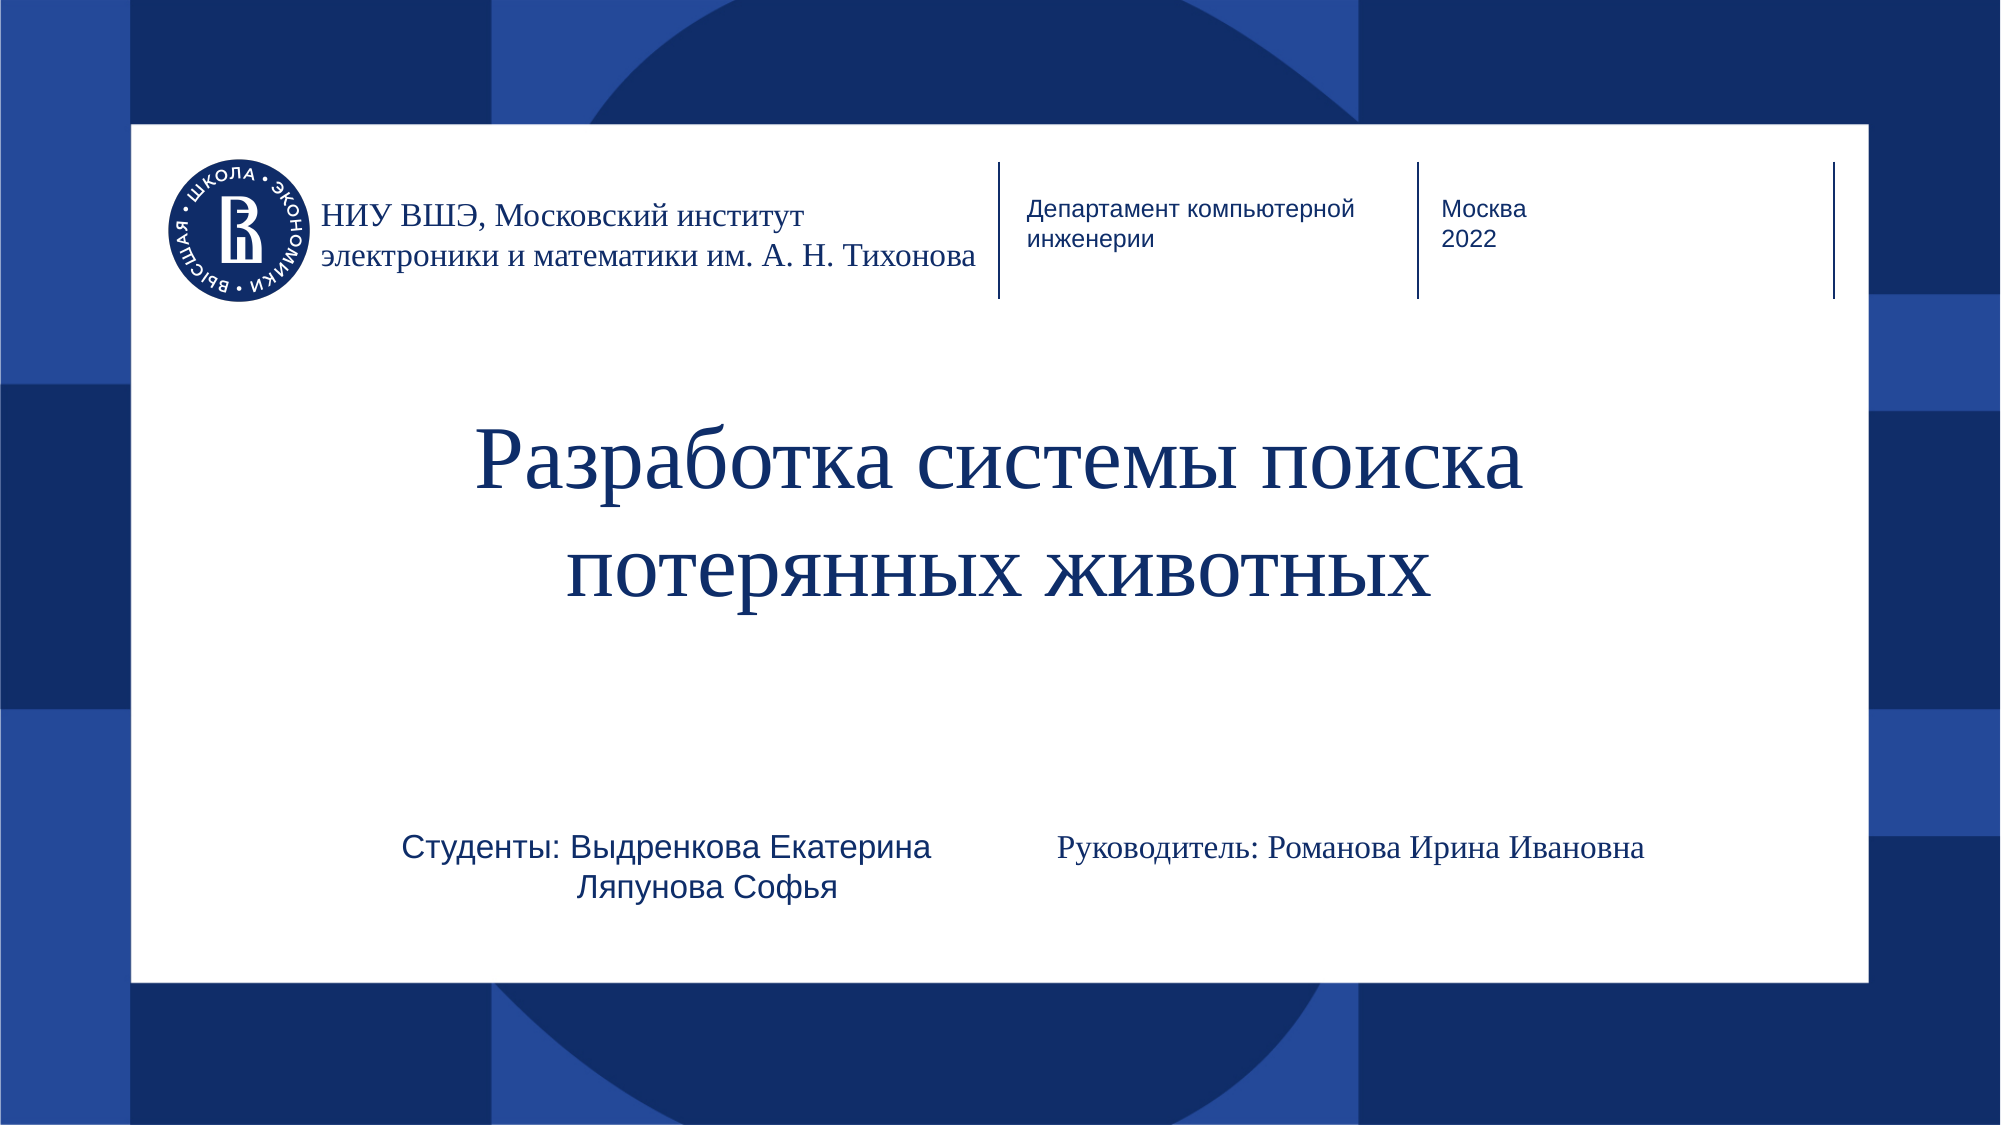

Департамент компьютерной инженерии
Москва
2022
НИУ ВШЭ, Московский институт электроники и математики им. А. Н. Тихонова

# Разработка системы поиска потерянных животных
Студенты: Выдренкова Екатерина               Руководитель: Романова Ирина Ивановна
                   Ляпунова Софья